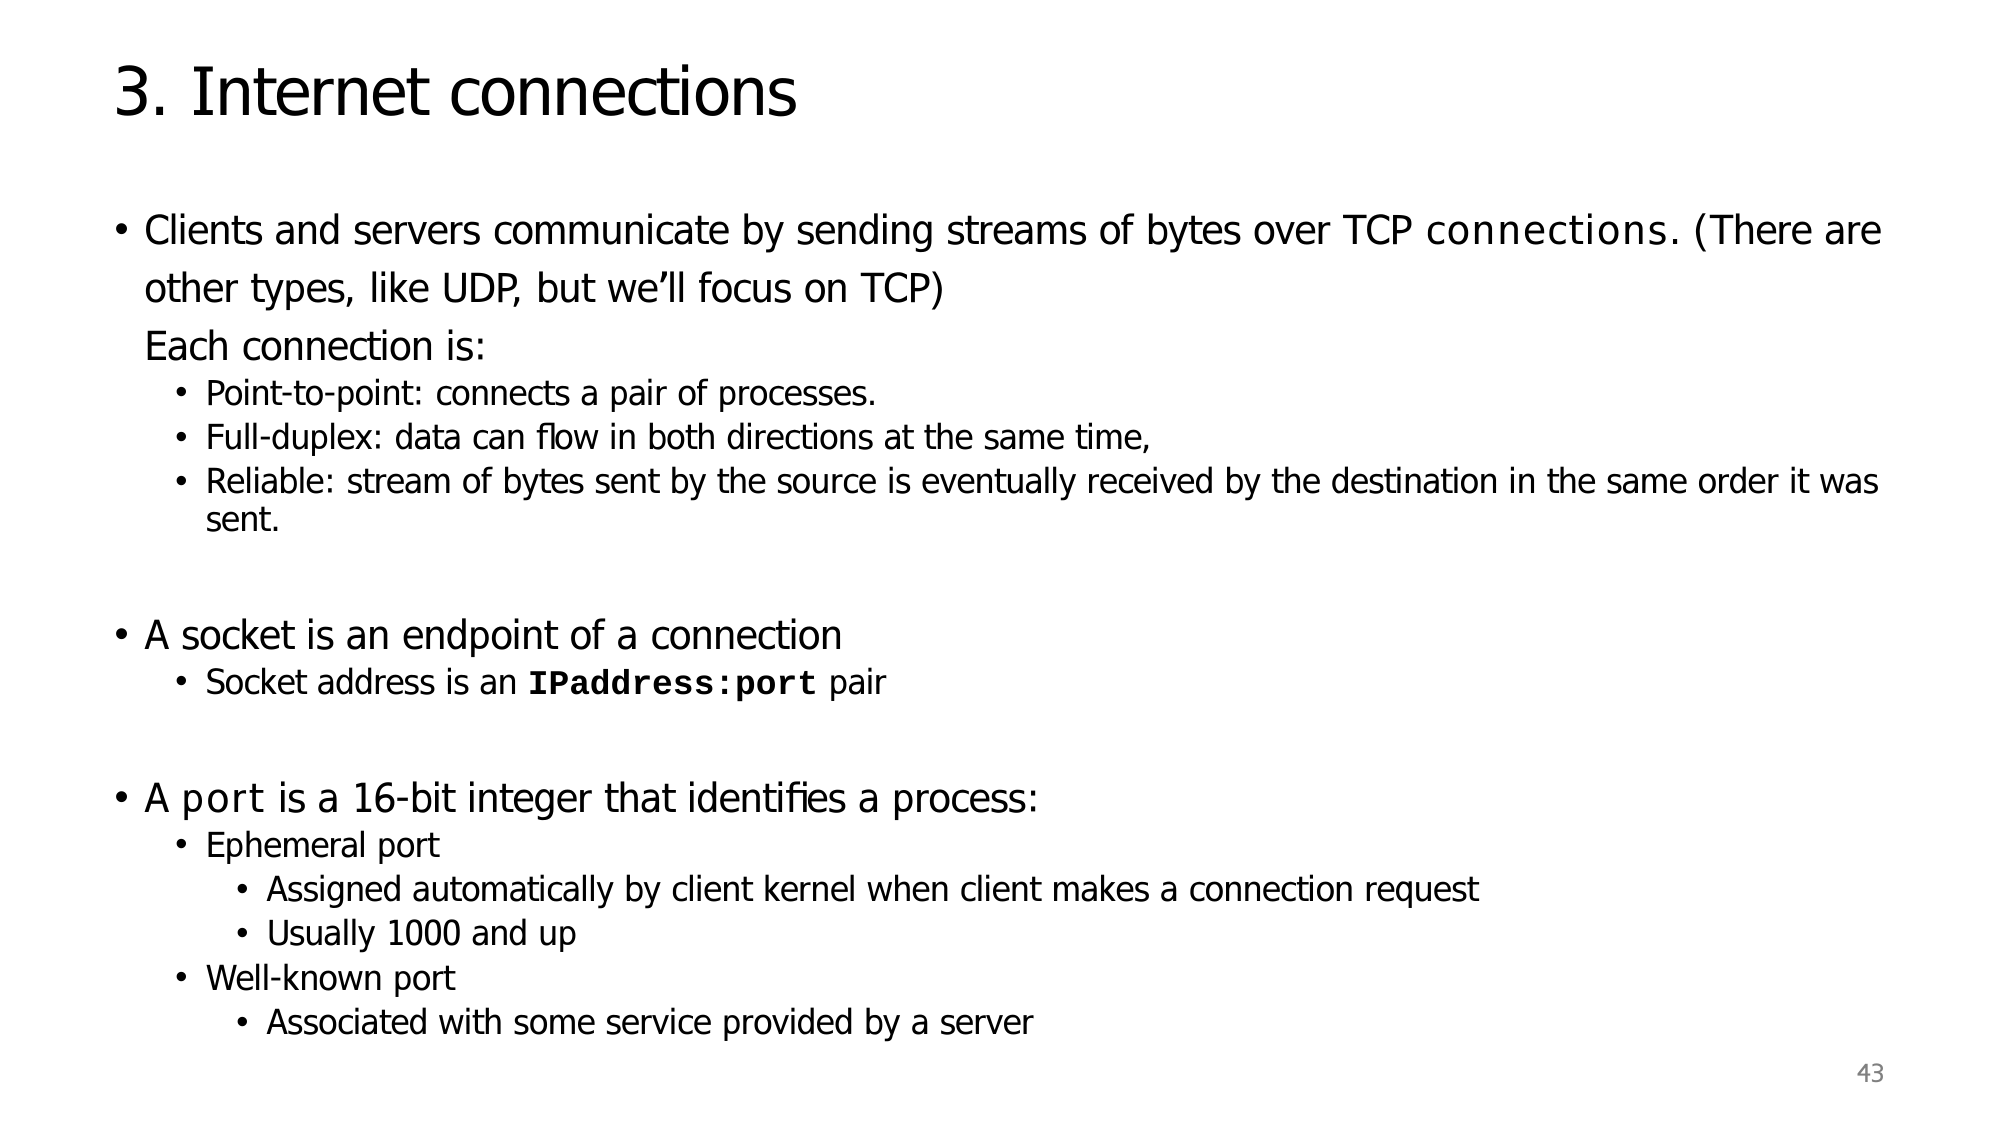

# 3. Internet connections
Clients and servers communicate by sending streams of bytes over TCP connections. (There are other types, like UDP, but we’ll focus on TCP)
Each connection is:
Point-to-point: connects a pair of processes.
Full-duplex: data can flow in both directions at the same time,
Reliable: stream of bytes sent by the source is eventually received by the destination in the same order it was sent.

A socket is an endpoint of a connection
Socket address is an IPaddress:port pair

A port is a 16-bit integer that identifies a process:
Ephemeral port
Assigned automatically by client kernel when client makes a connection request
Usually 1000 and up
Well-known port
Associated with some service provided by a server
43